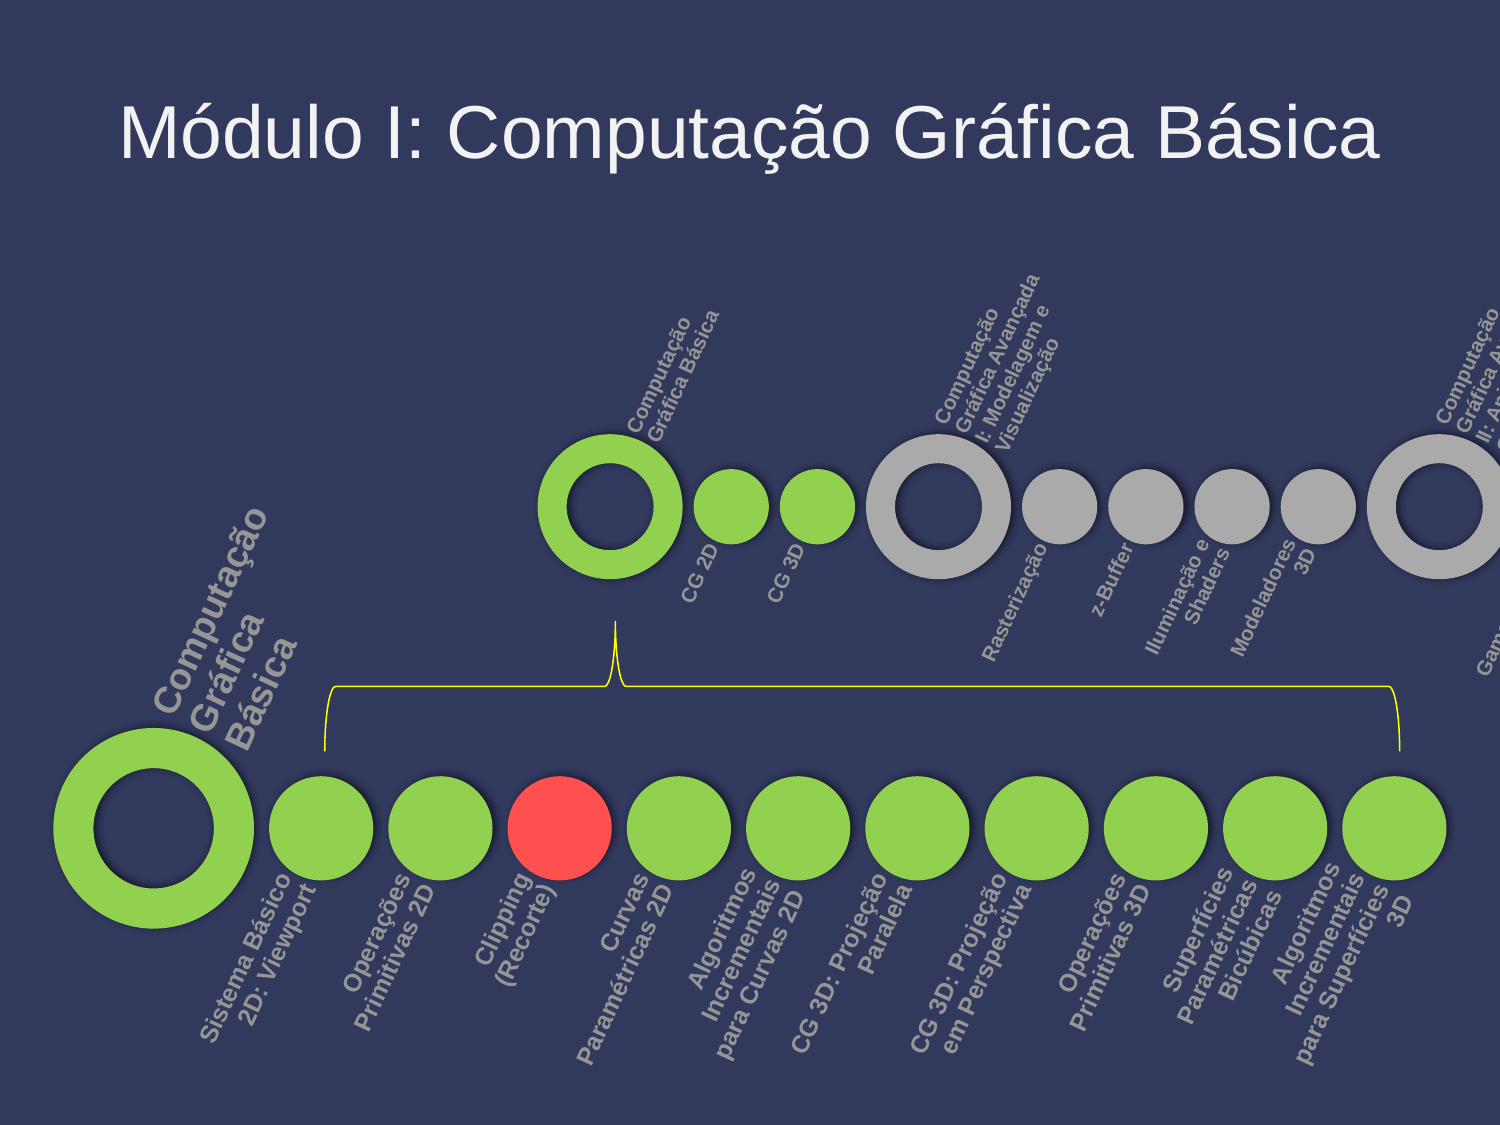

# Módulo I: Computação Gráfica Básica
Computação Gráfica Básica
CG 2D
CG 3D
Computação Gráfica Avançada I: Modelagem e Visualização
Rasterização
z-Buffer
Iluminação e Shaders
Modeladores 3D
Computação Gráfica Avançada II: Animação e Games
Game Engines
Modelos Hierárquicos
Motion Capture
Games
Finalização & Avaliação
Prova
Defesas

Computação Gráfica Básica
Sistema Básico 2D: Viewport
Operações Primitivas 2D
Clipping (Recorte)
Curvas Paramétricas 2D
Algoritmos Incrementais para Curvas 2D
CG 3D: Projeção Paralela
CG 3D: Projeção em Perspectiva
Operações Primitivas 3D
Superfícies Paramétricas Bicúbicas
Algoritmos Incrementais para Superfícies 3D